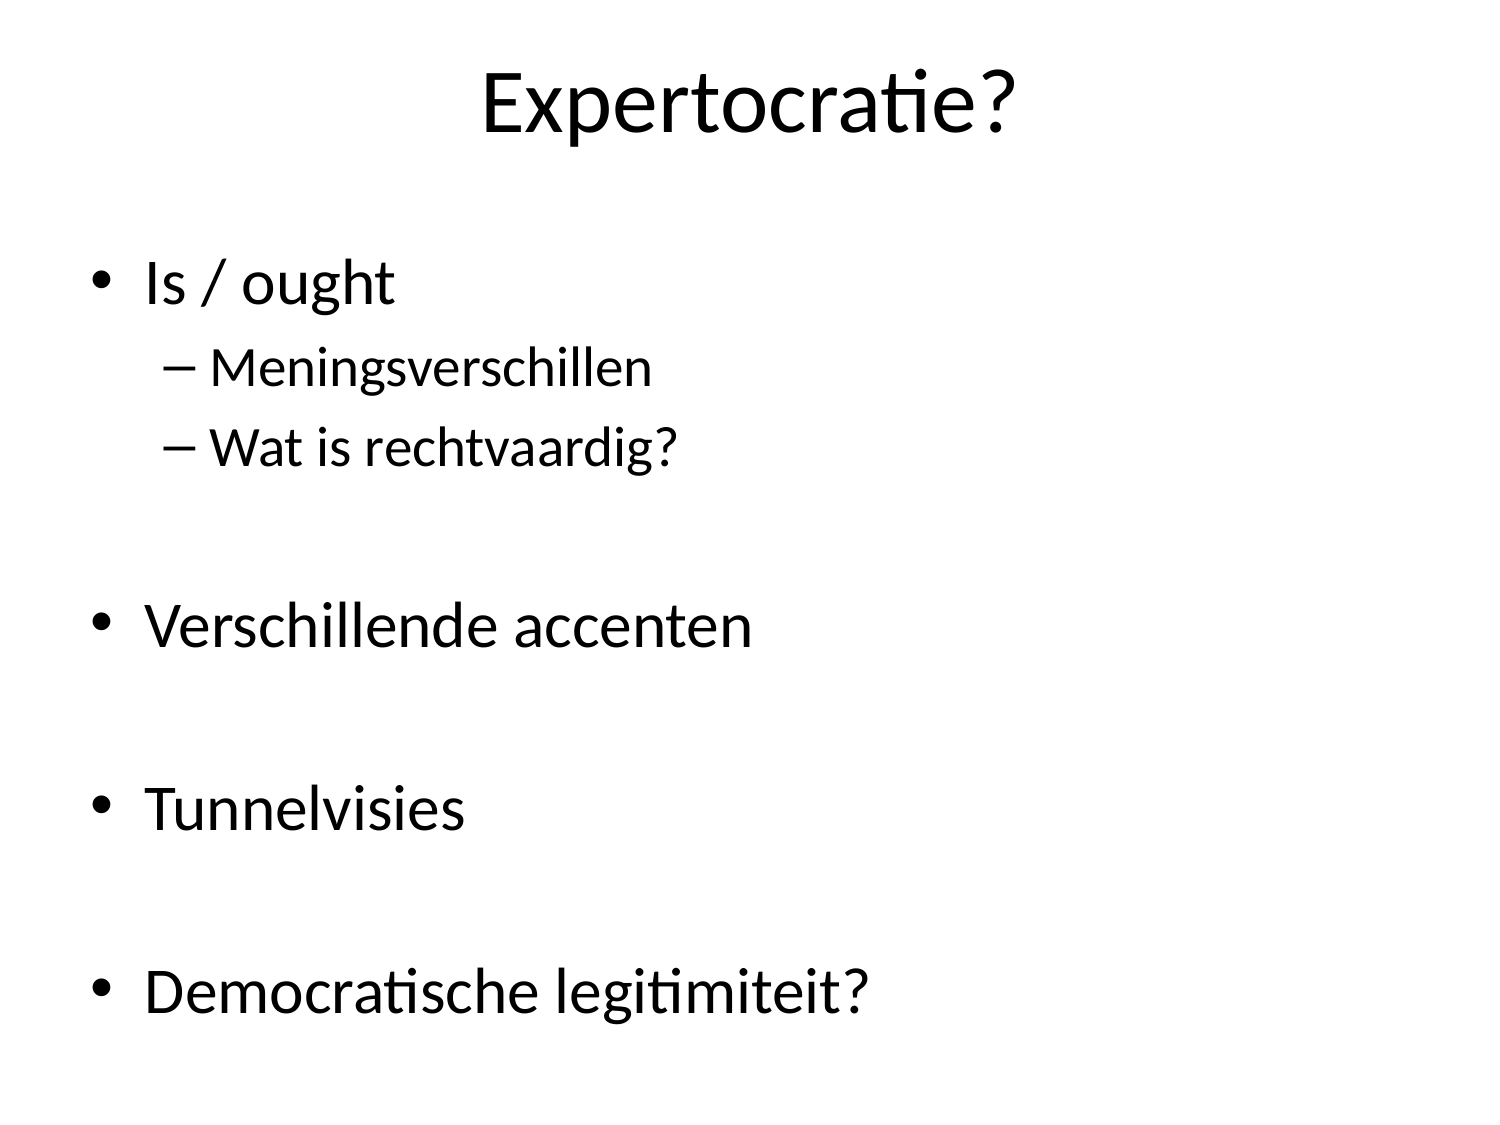

# Expertocratie?
Is / ought
Meningsverschillen
Wat is rechtvaardig?

Verschillende accenten

Tunnelvisies

Democratische legitimiteit?